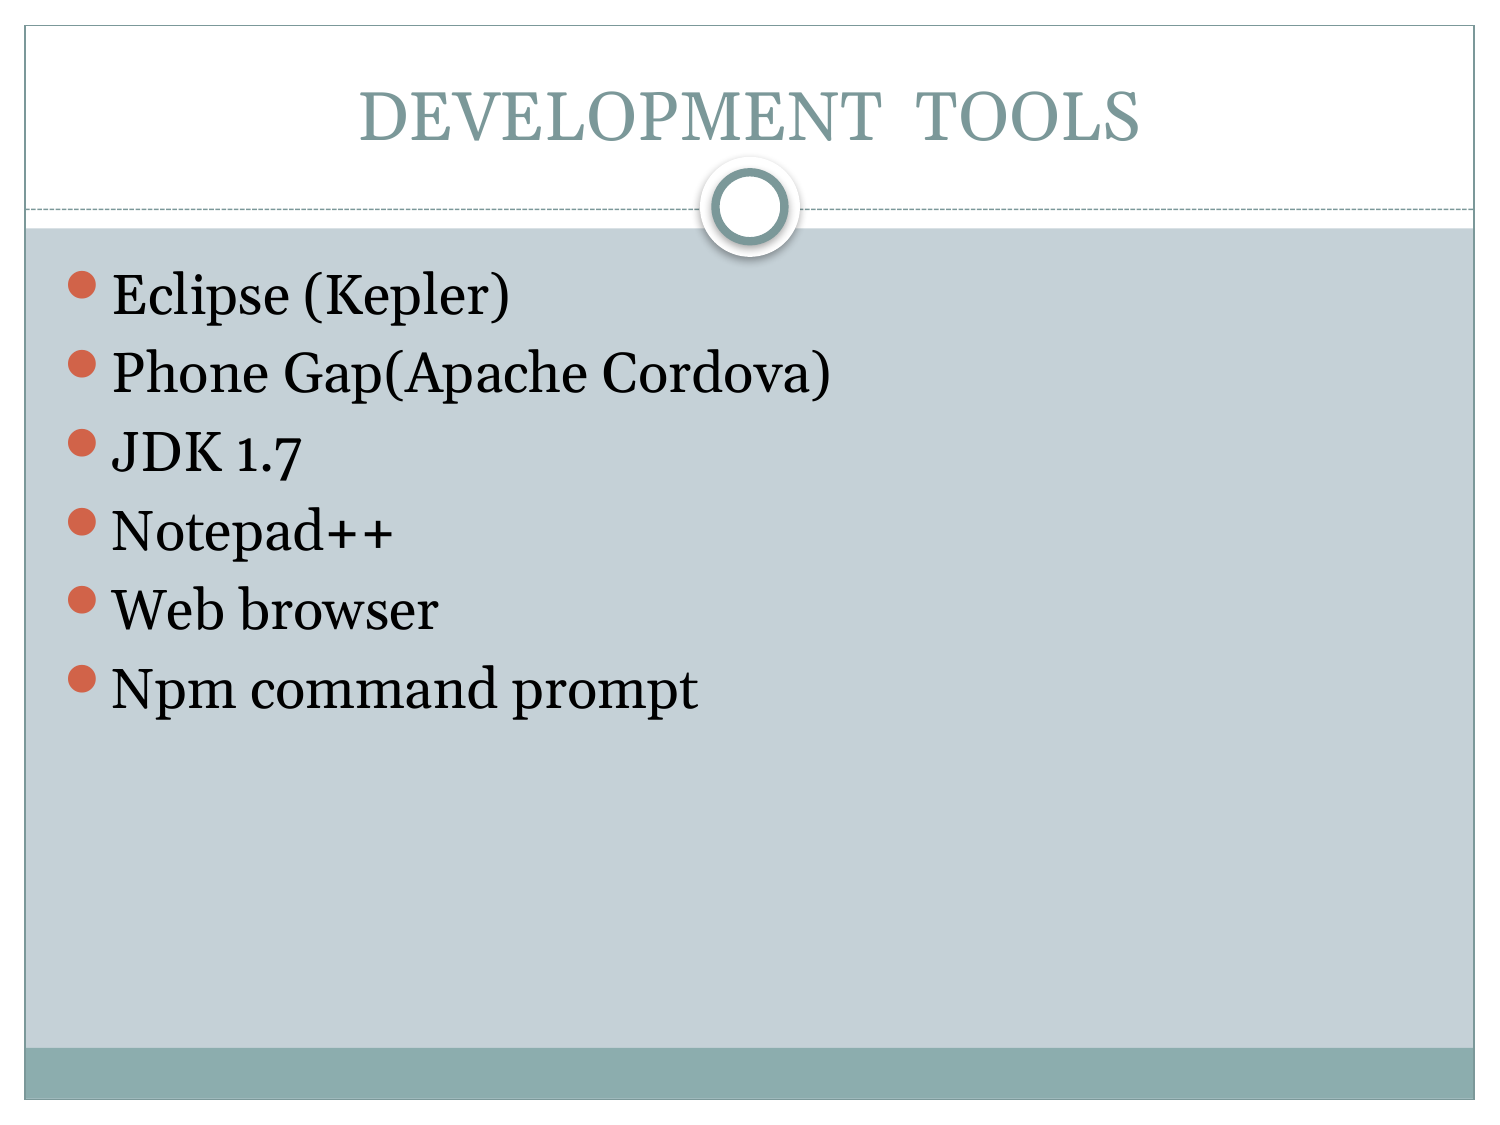

# DEVELOPMENT  TOOLS
Eclipse (Kepler)
Phone Gap(Apache Cordova)
JDK 1.7
Notepad++
Web browser
Npm command prompt